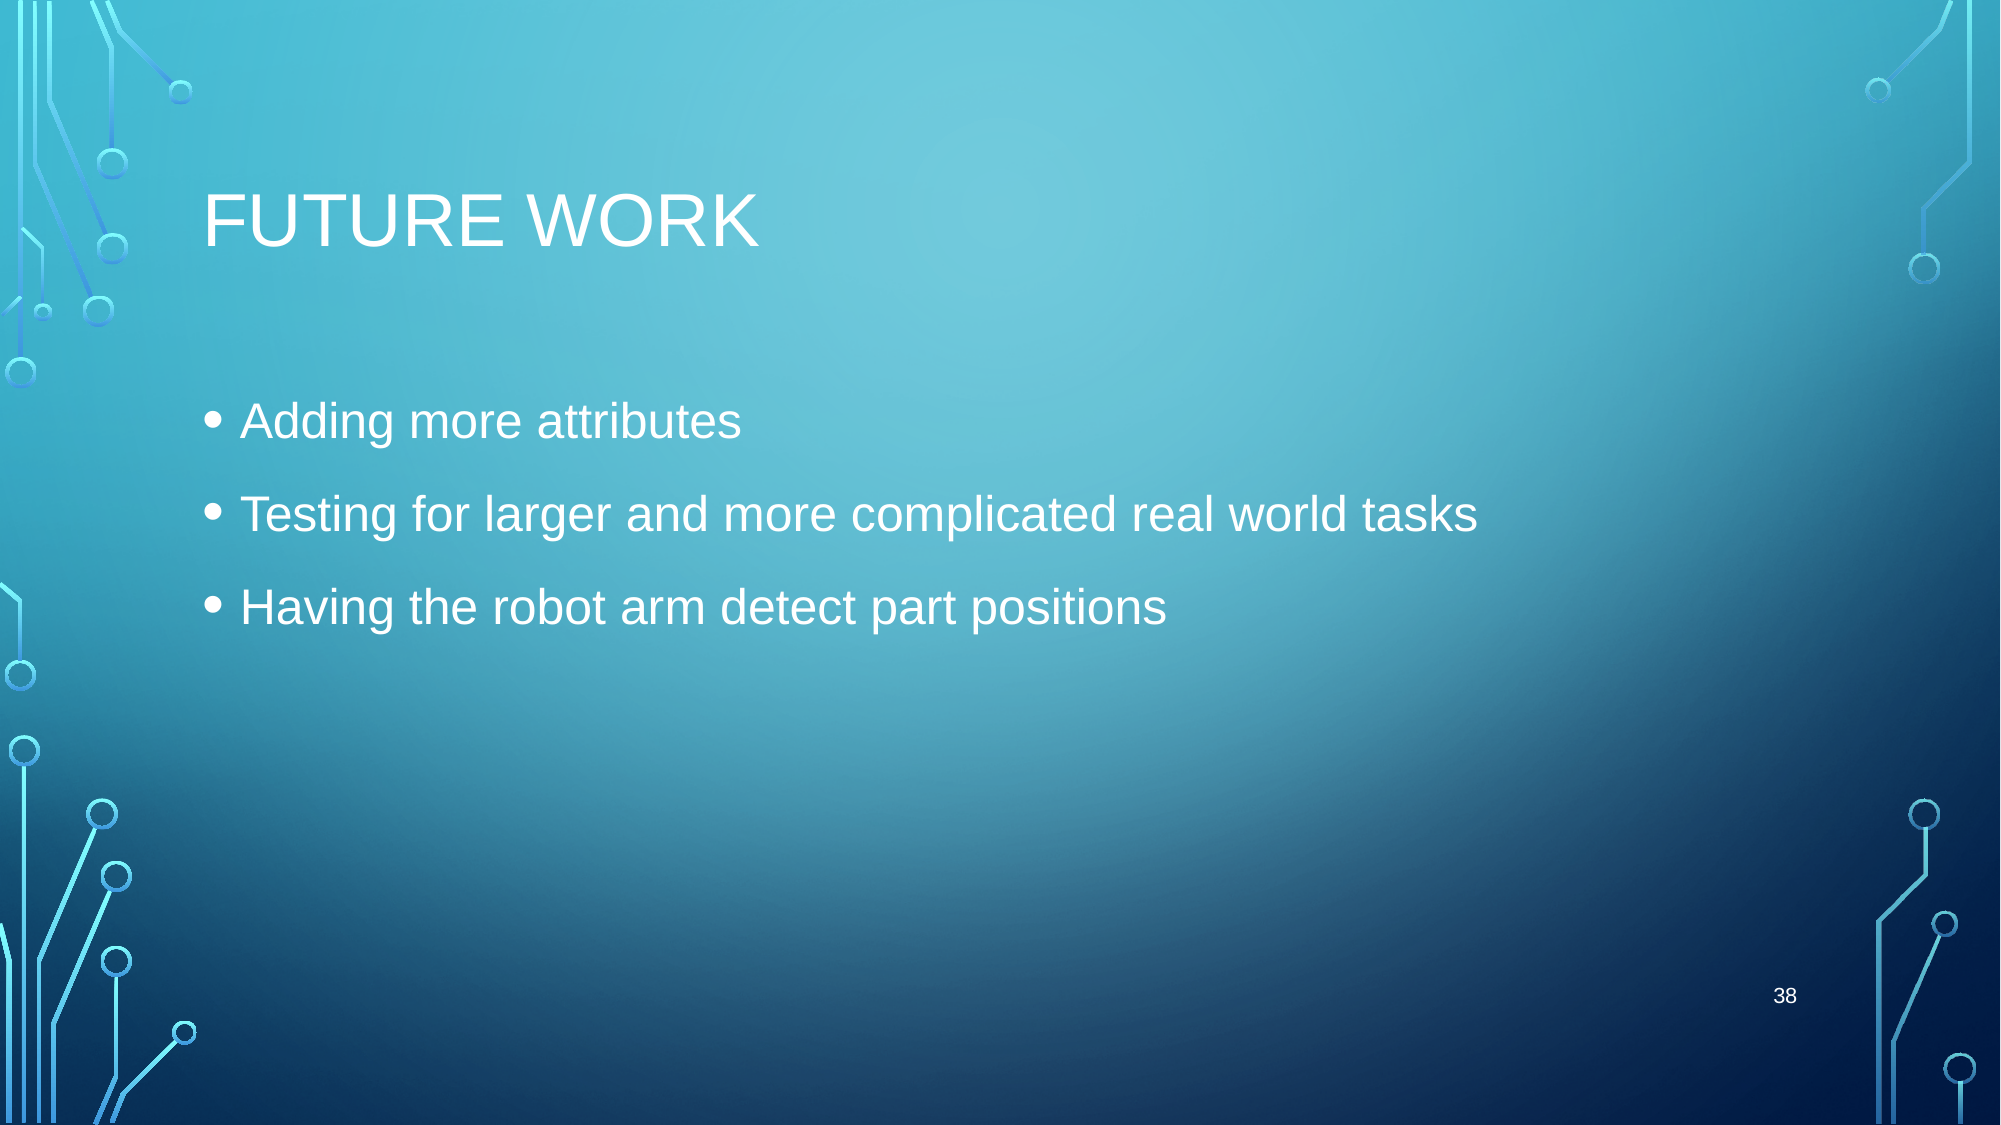

# Future Work
Adding more attributes
Testing for larger and more complicated real world tasks
Having the robot arm detect part positions
38